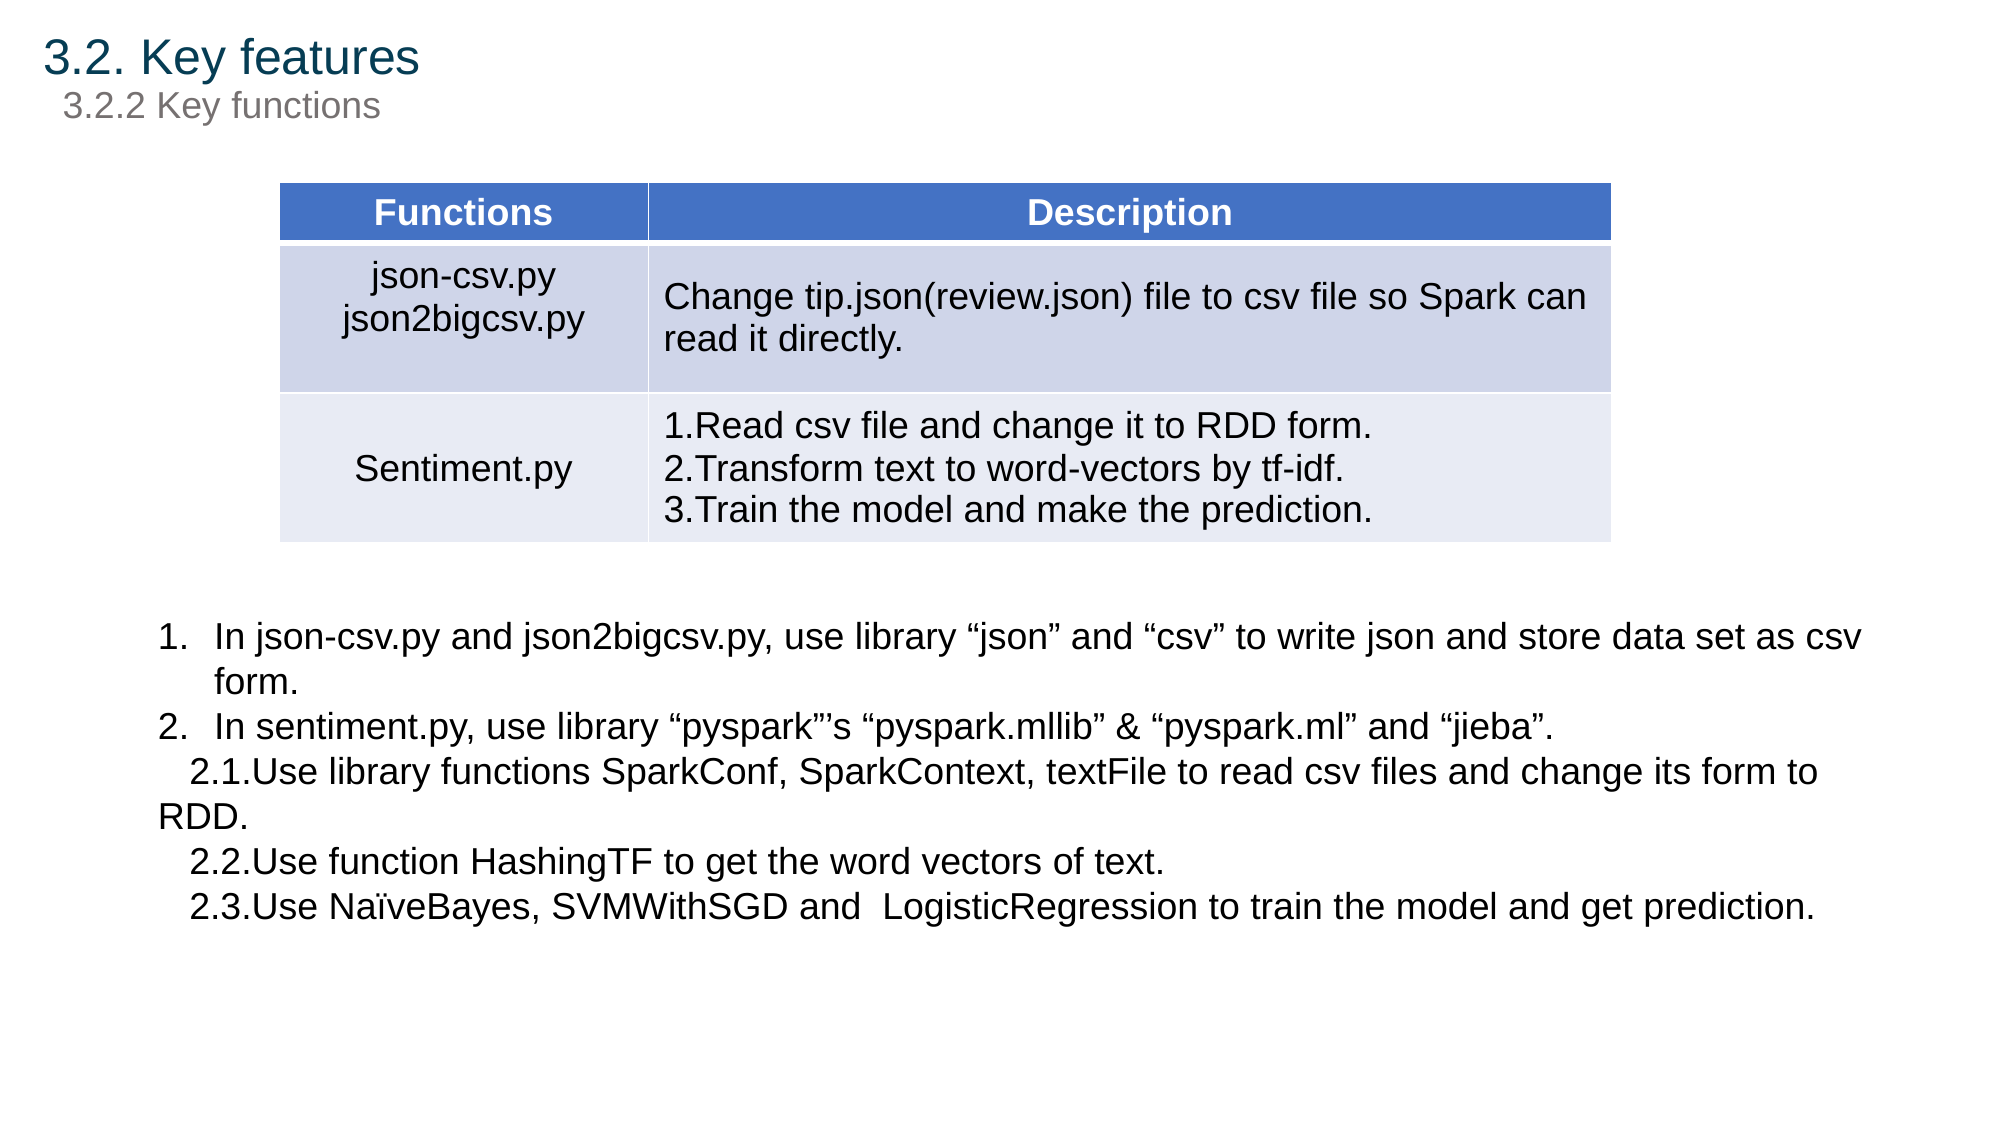

3.2. Key features

3.2.2 Key functions
| Functions | Description |
| --- | --- |
| json-csv.py json2bigcsv.py | Change tip.json(review.json) file to csv file so Spark can read it directly. |
| Sentiment.py | 1.Read csv file and change it to RDD form. 2.Transform text to word-vectors by tf-idf. 3.Train the model and make the prediction. |
In json-csv.py and json2bigcsv.py, use library “json” and “csv” to write json and store data set as csv form.
In sentiment.py, use library “pyspark”’s “pyspark.mllib” & “pyspark.ml” and “jieba”.
   2.1.Use library functions SparkConf, SparkContext, textFile to read csv files and change its form to RDD.
   2.2.Use function HashingTF to get the word vectors of text.
   2.3.Use NaïveBayes, SVMWithSGD and  LogisticRegression to train the model and get prediction.